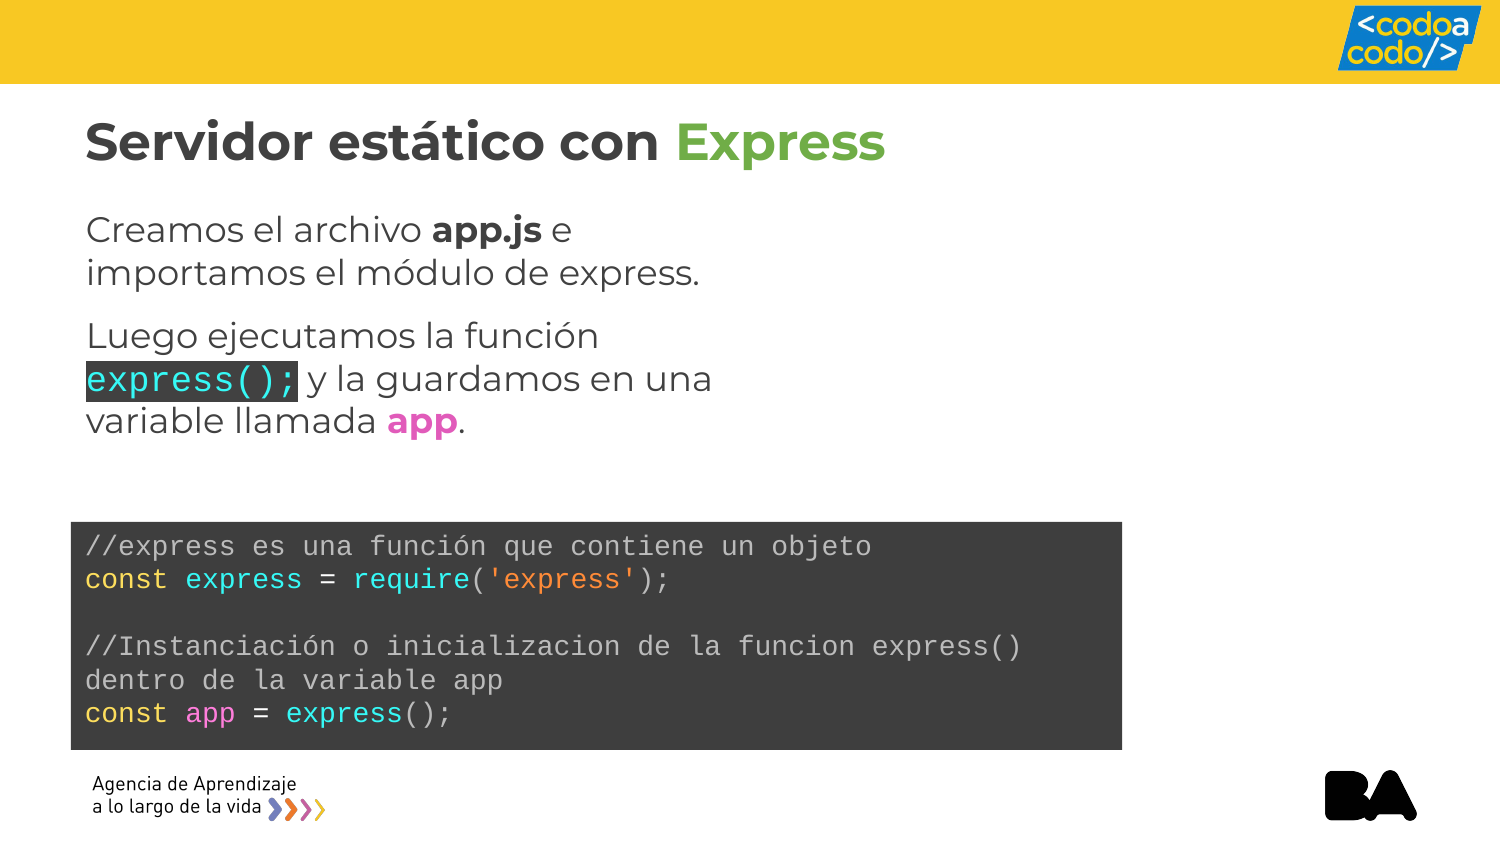

# Servidor estático con Express

Creamos el archivo app.js e importamos el módulo de express.
Luego ejecutamos la función express(); y la guardamos en una variable llamada app.
//express es una función que contiene un objeto
const express = require('express');

//Instanciación o inicializacion de la funcion express() dentro de la variable app
const app = express();